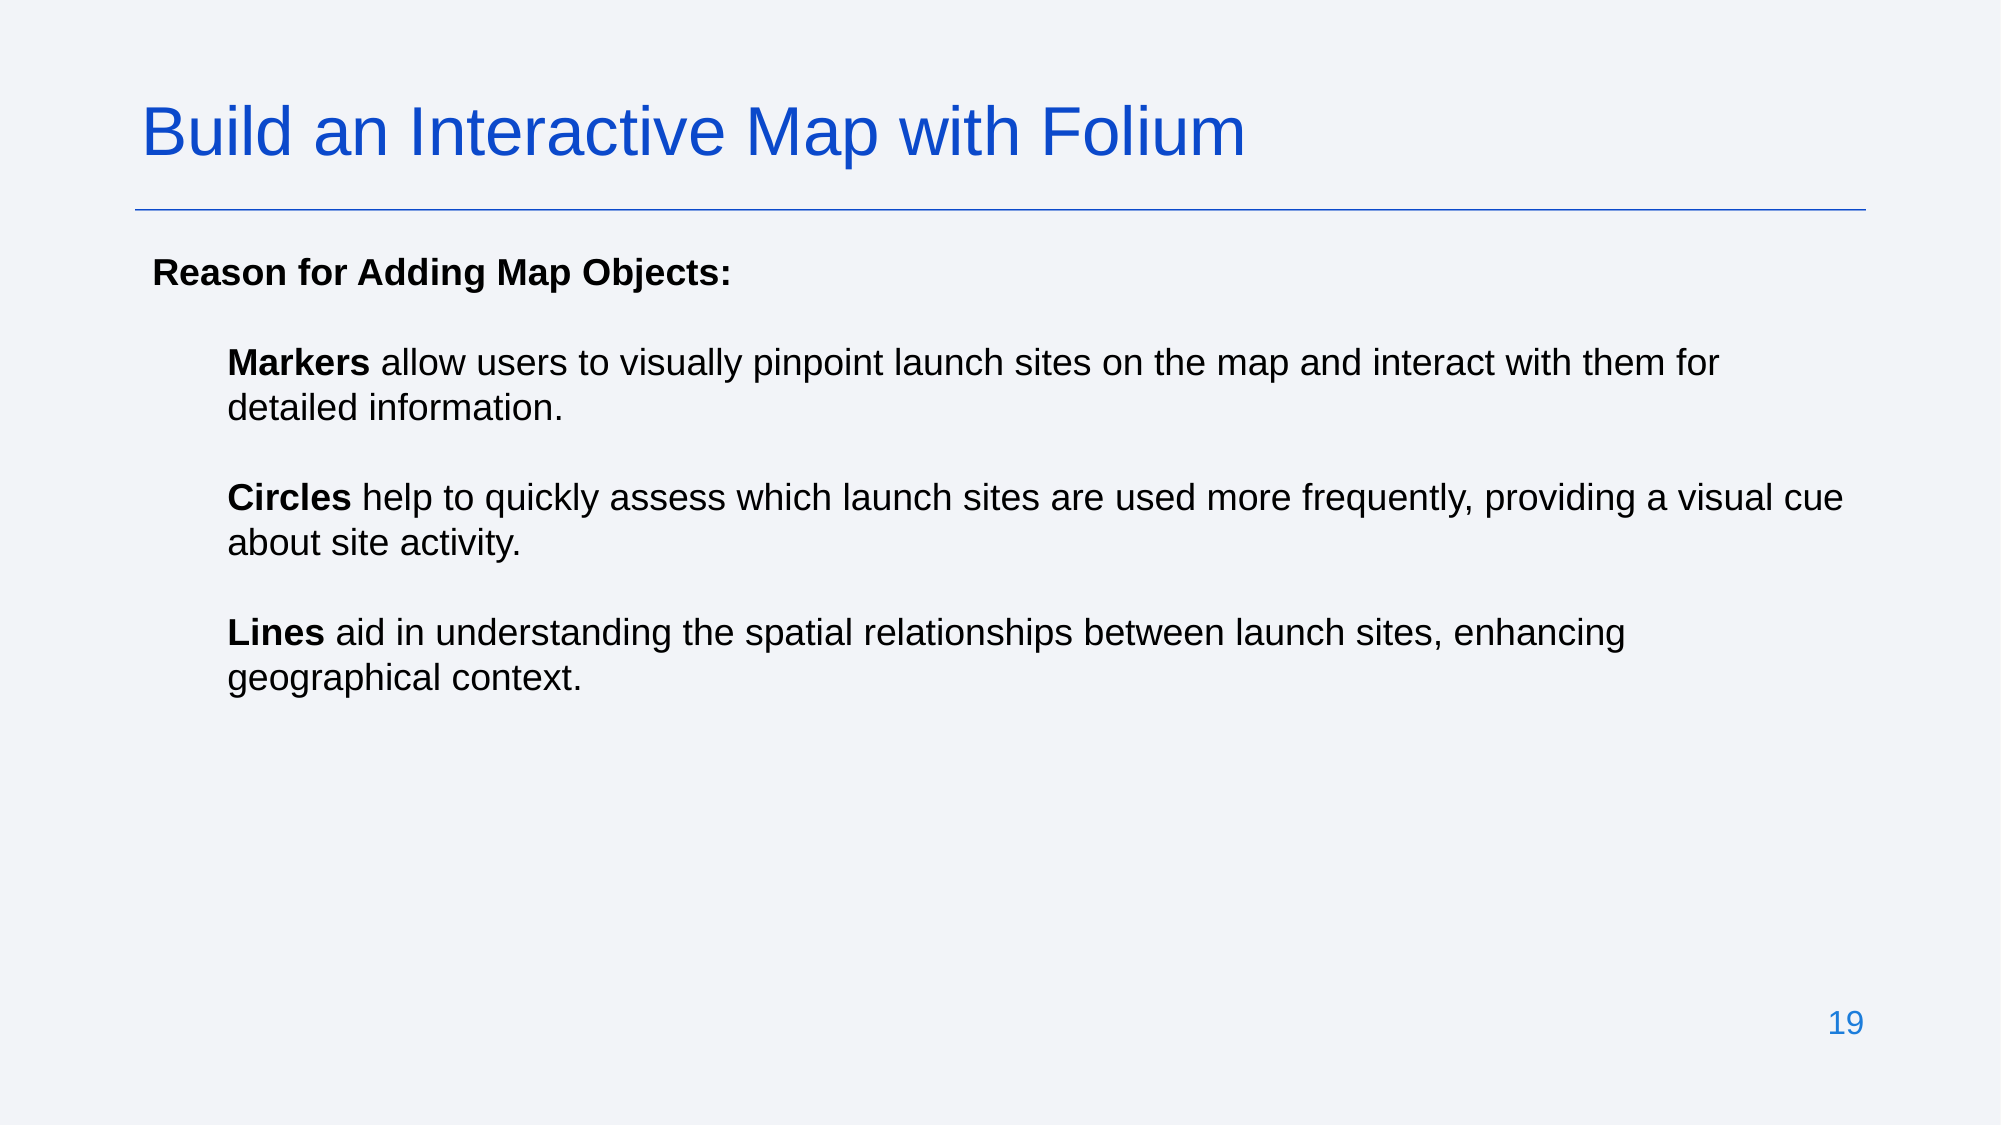

Build an Interactive Map with Folium
Reason for Adding Map Objects:

Markers allow users to visually pinpoint launch sites on the map and interact with them for detailed information.

Circles help to quickly assess which launch sites are used more frequently, providing a visual cue about site activity.

Lines aid in understanding the spatial relationships between launch sites, enhancing geographical context.
19